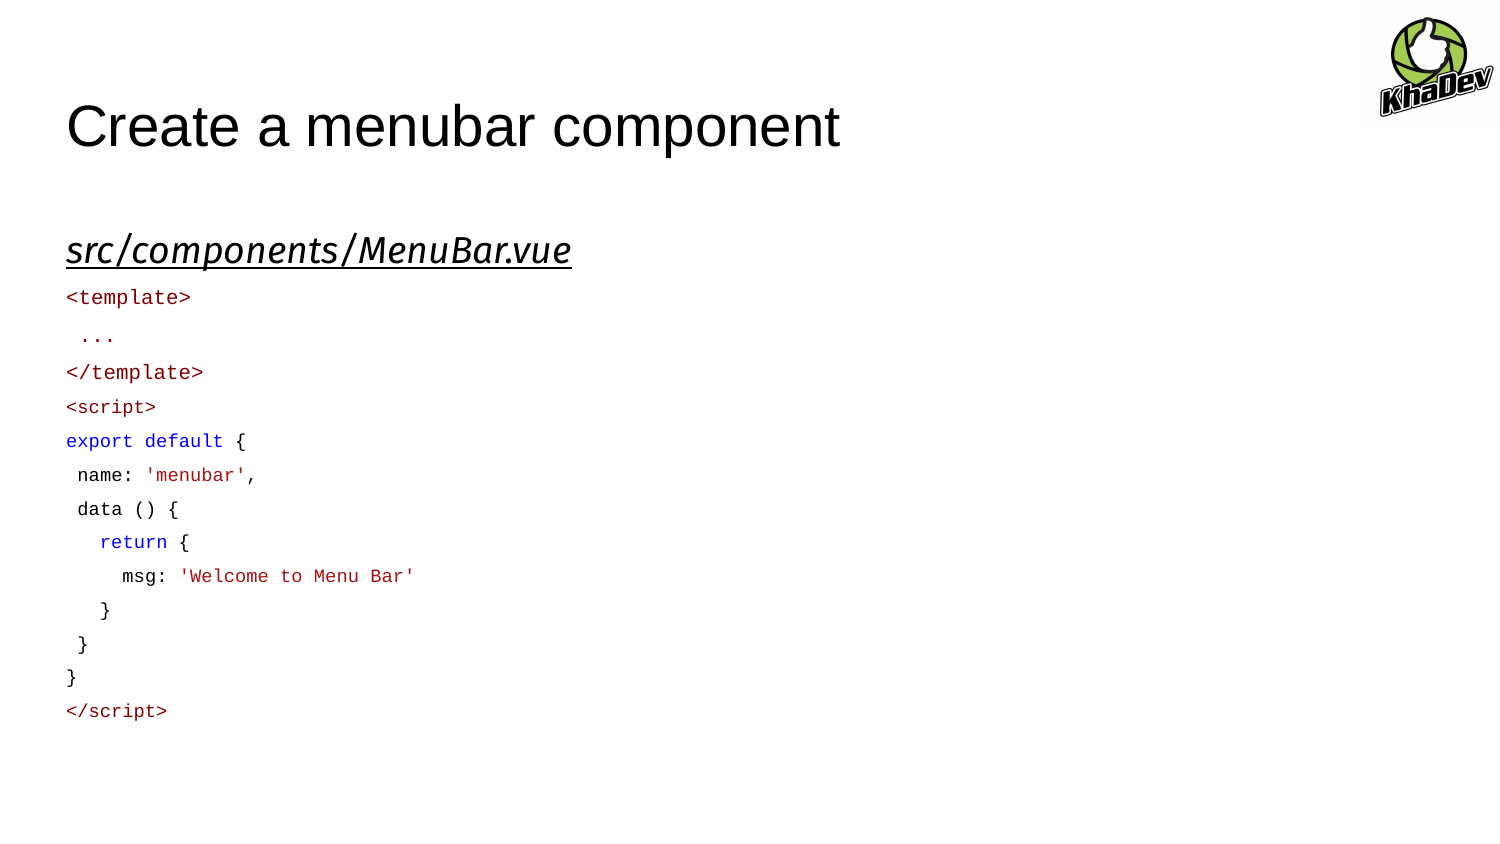

# Create a menubar component
src/components/MenuBar.vue
<template>
 ...
</template>
<script>
export default {
 name: 'menubar',
 data () {
   return {
     msg: 'Welcome to Menu Bar'
   }
 }
}
</script>